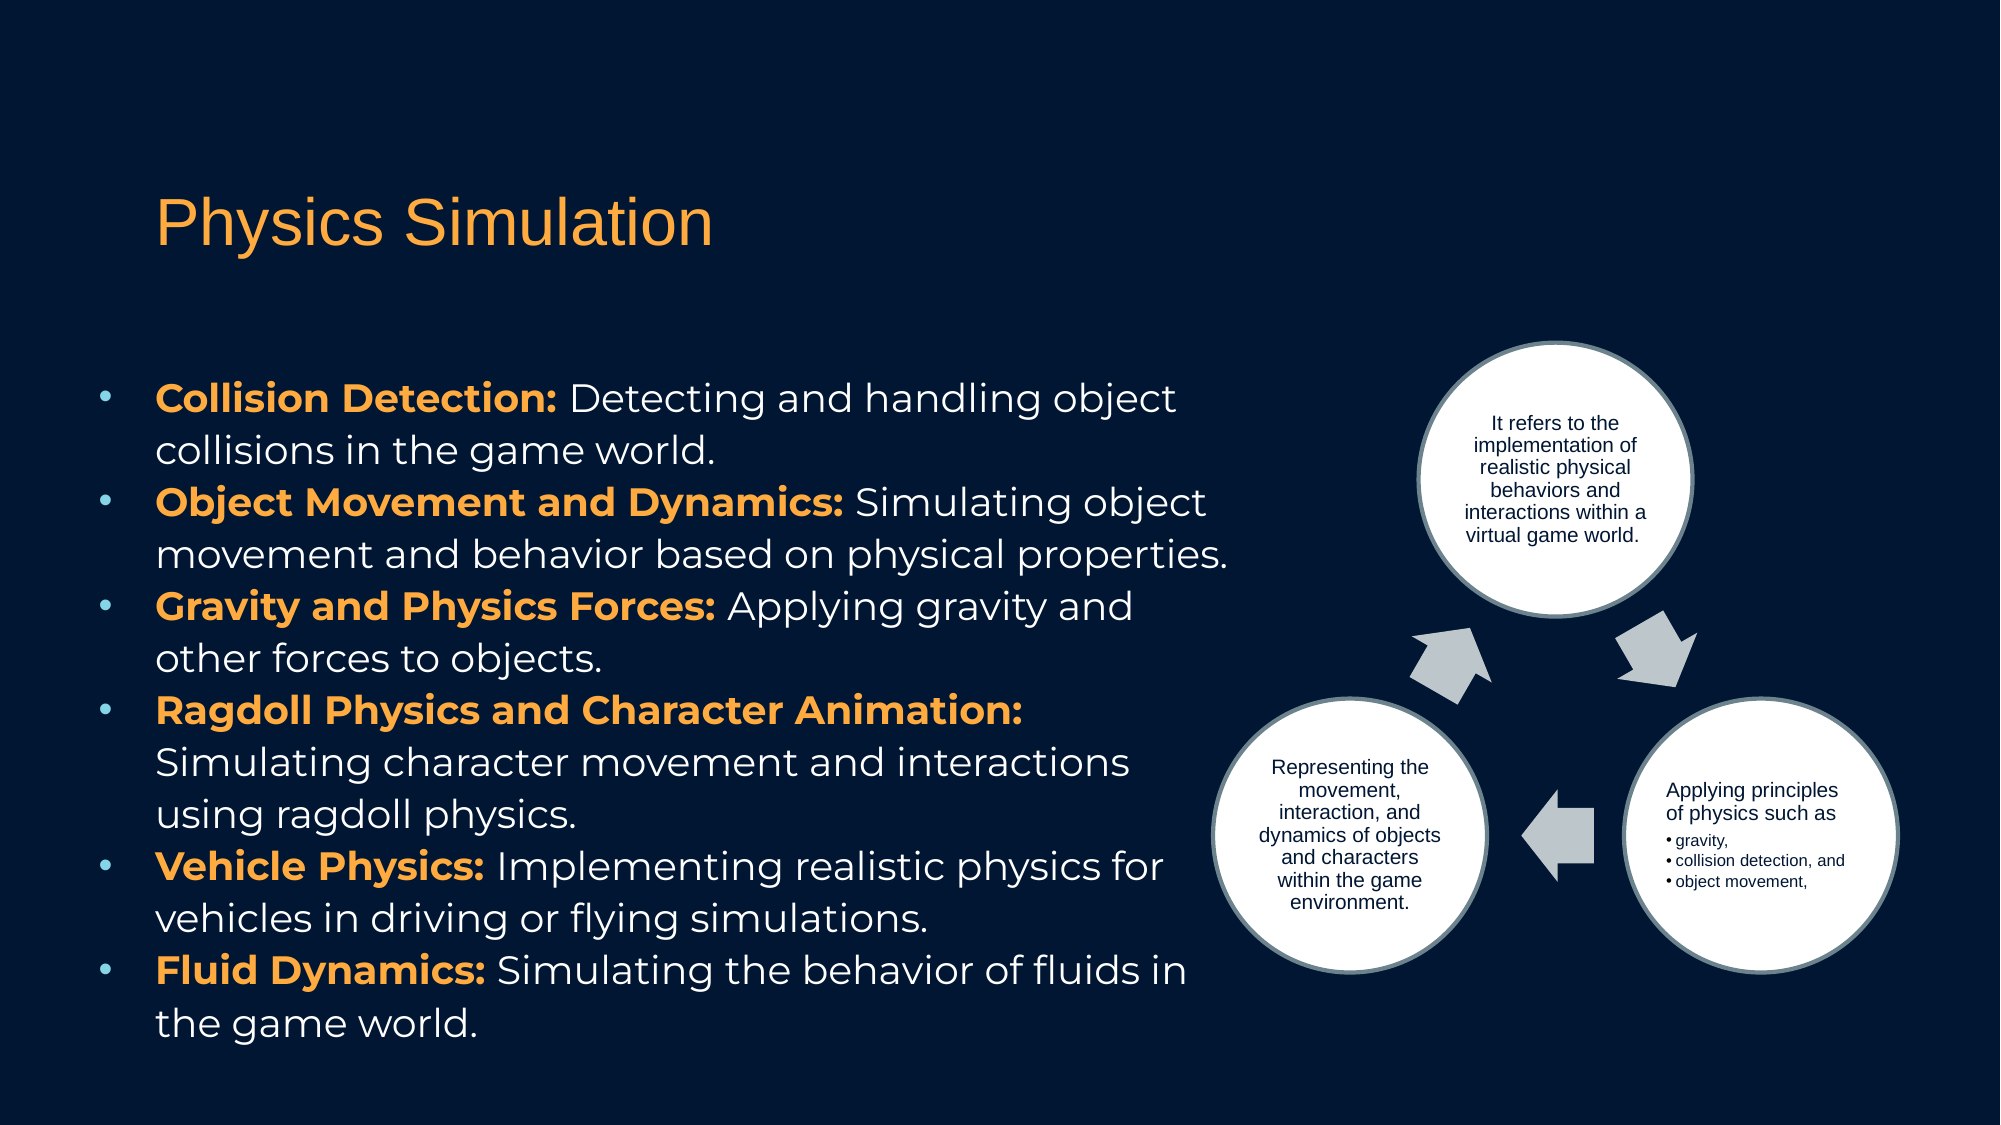

5/18/2023
Game Development In Computing
10
# Physics Simulation
Collision Detection: Detecting and handling object collisions in the game world.
Object Movement and Dynamics: Simulating object movement and behavior based on physical properties.
Gravity and Physics Forces: Applying gravity and other forces to objects.
Ragdoll Physics and Character Animation: Simulating character movement and interactions using ragdoll physics.
Vehicle Physics: Implementing realistic physics for vehicles in driving or flying simulations.
Fluid Dynamics: Simulating the behavior of fluids in the game world.
It refers to the implementation of realistic physical behaviors and interactions within a virtual game world.

Applying principles of physics such as
gravity,
collision detection, and
object movement,

Representing the movement, interaction, and dynamics of objects and characters within the game environment.